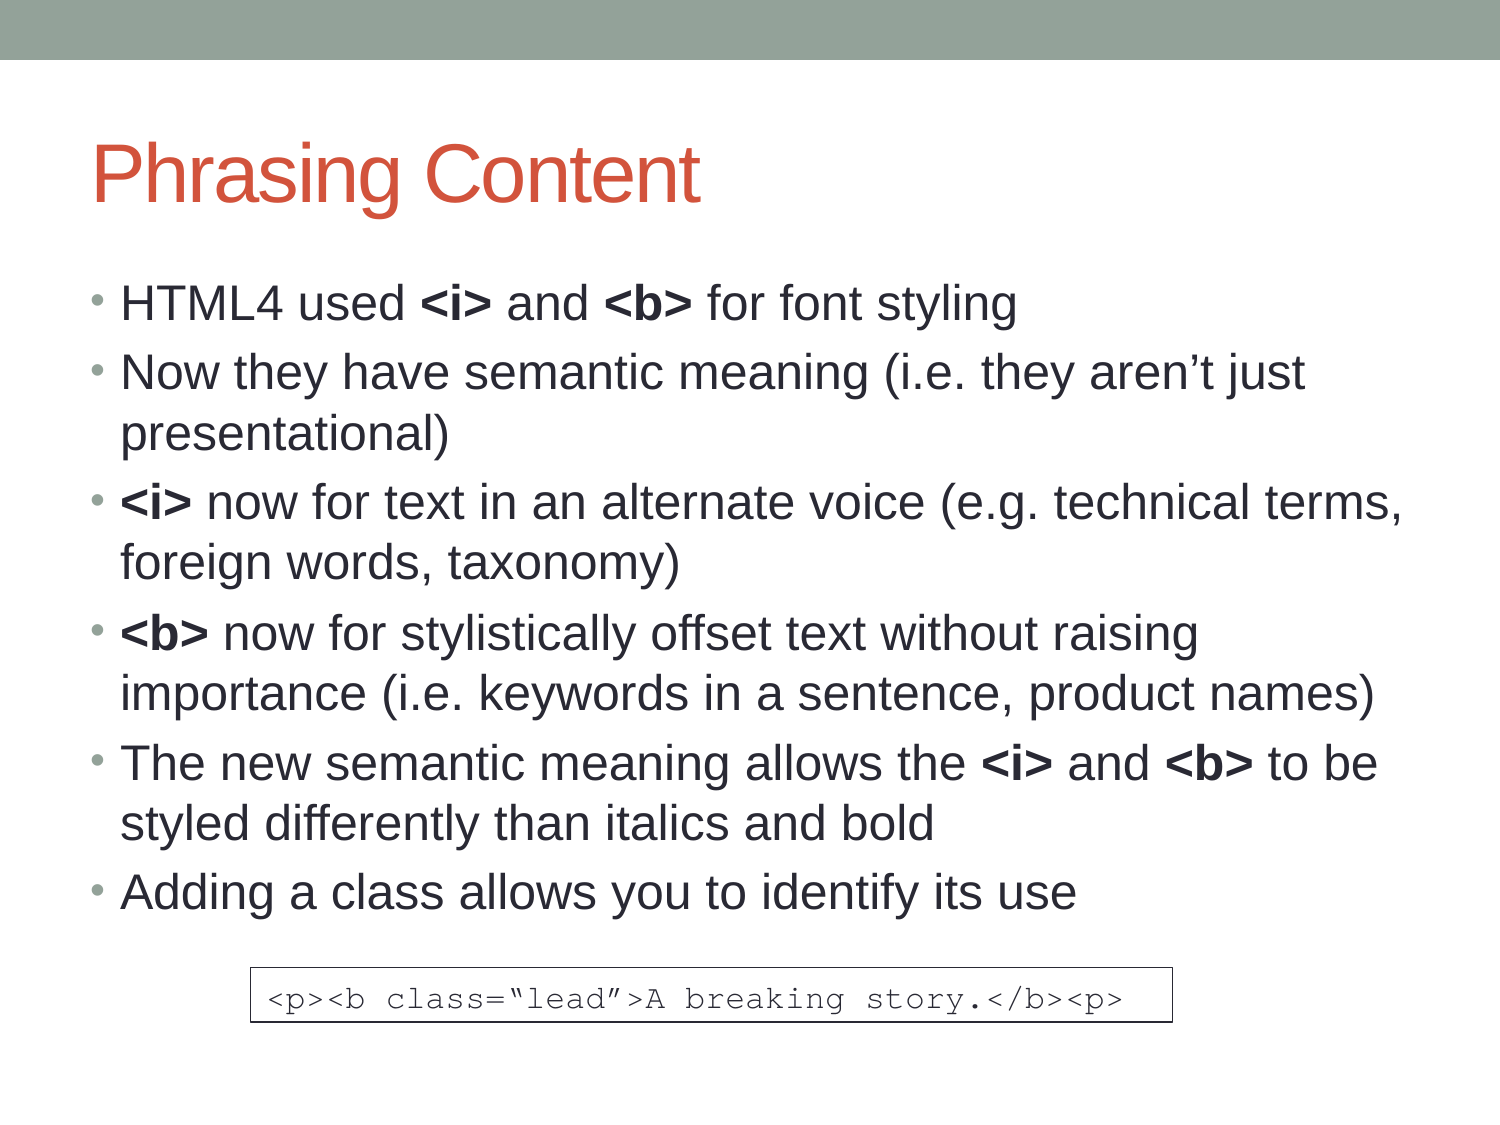

# Phrasing Content
HTML4 used <i> and <b> for font styling
Now they have semantic meaning (i.e. they aren’t just presentational)
<i> now for text in an alternate voice (e.g. technical terms, foreign words, taxonomy)
<b> now for stylistically offset text without raising importance (i.e. keywords in a sentence, product names)
The new semantic meaning allows the <i> and <b> to be styled differently than italics and bold
Adding a class allows you to identify its use

<p><b class=“lead”>A breaking story.</b><p>